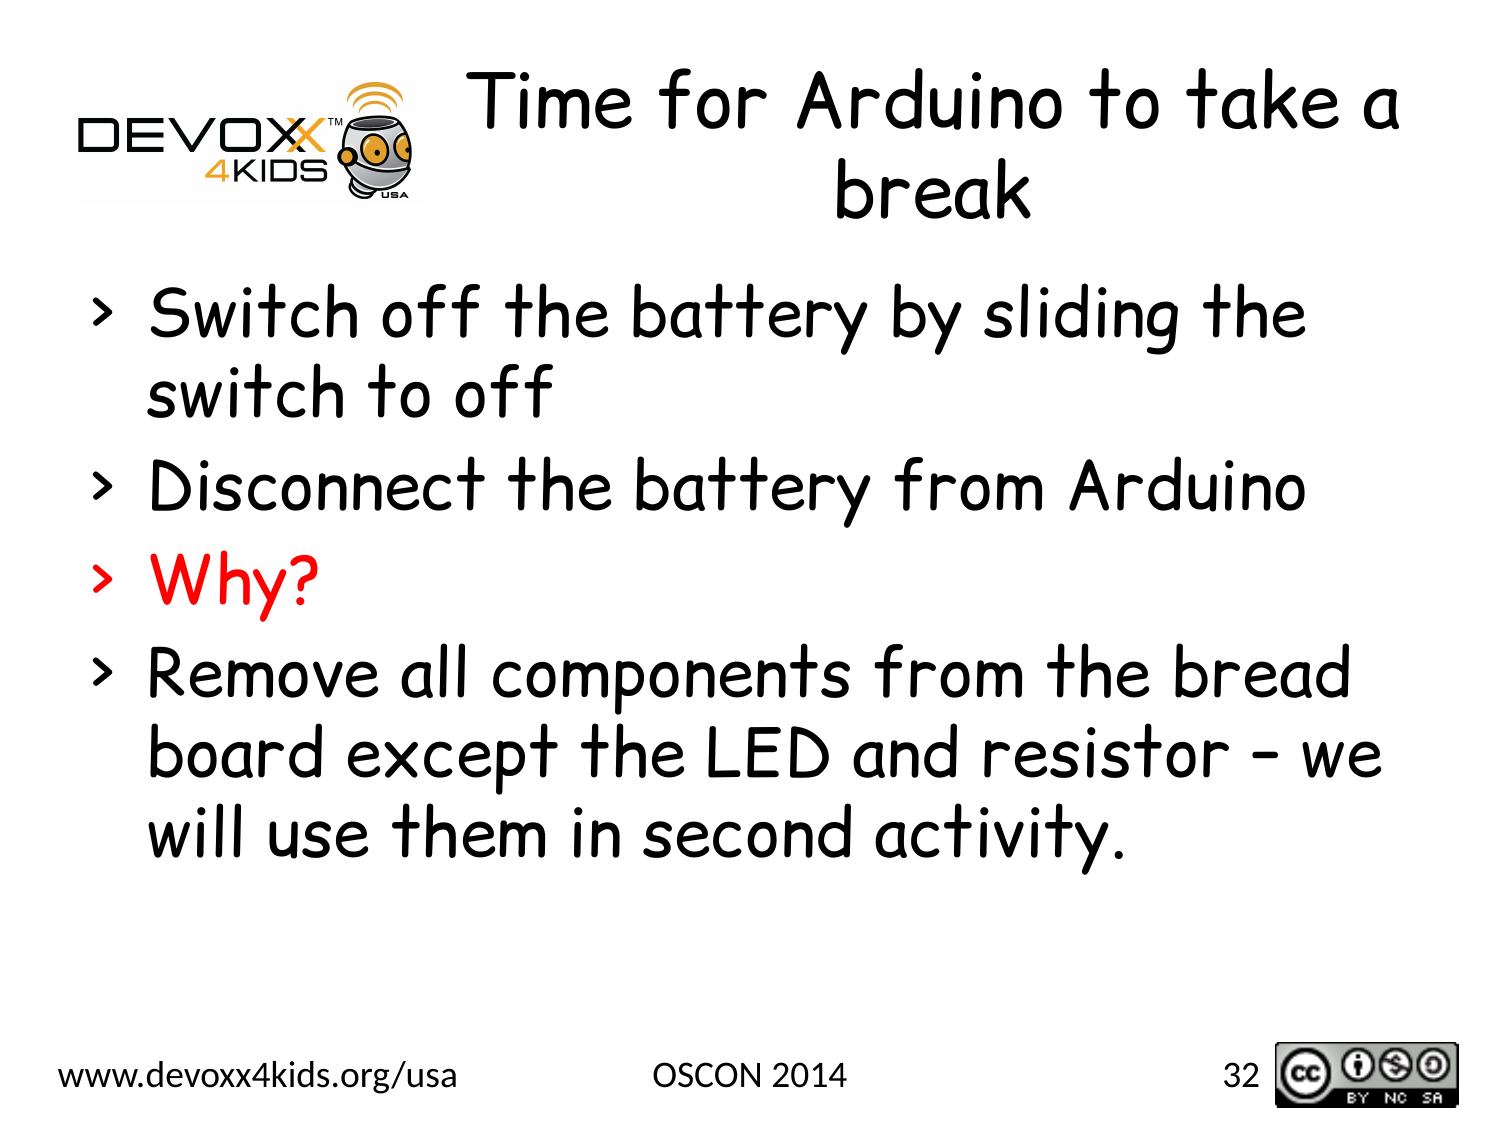

# Time for Arduino to take a break
Switch off the battery by sliding the switch to off
Disconnect the battery from Arduino
Why?
Remove all components from the bread board except the LED and resistor – we will use them in second activity.
OSCON 2014
32